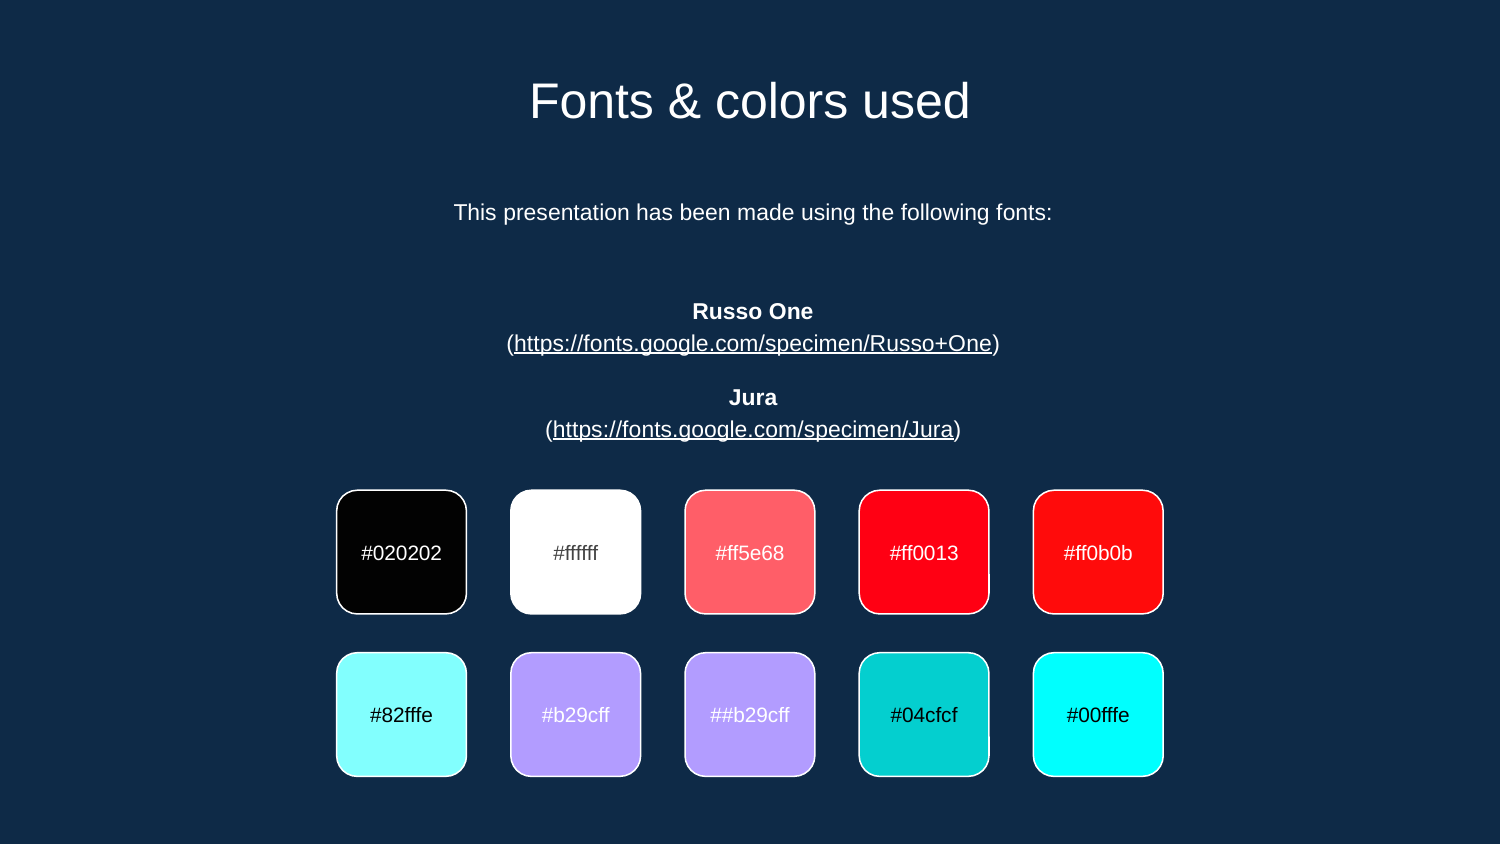

# Fonts & colors used
This presentation has been made using the following fonts:

Russo One
(https://fonts.google.com/specimen/Russo+One)

Jura
(https://fonts.google.com/specimen/Jura)

#020202
#ffffff
#ff5e68
#ff0013
#ff0b0b

#82fffe
#b29cff
##b29cff
#04cfcf
#00fffe